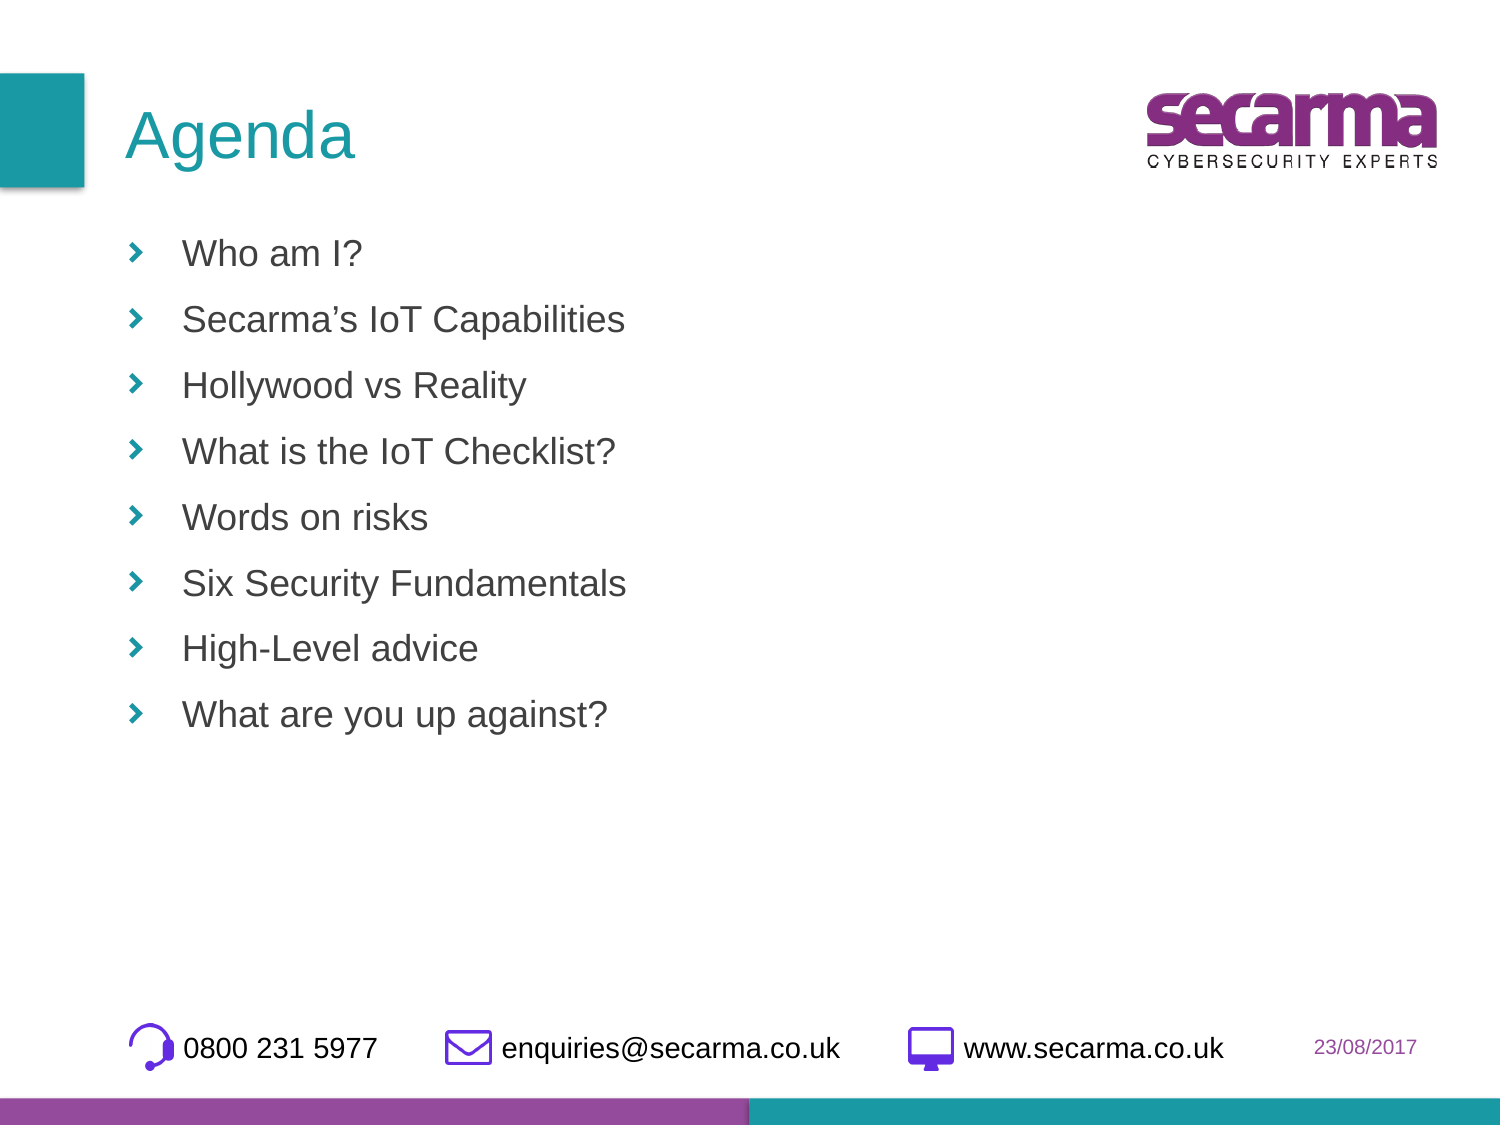

# Agenda
Who am I?
Secarma’s IoT Capabilities
Hollywood vs Reality
What is the IoT Checklist?
Words on risks
Six Security Fundamentals
High-Level advice
What are you up against?
       0800 231 5977               enquiries@secarma.co.uk               www.secarma.co.uk
23/08/2017